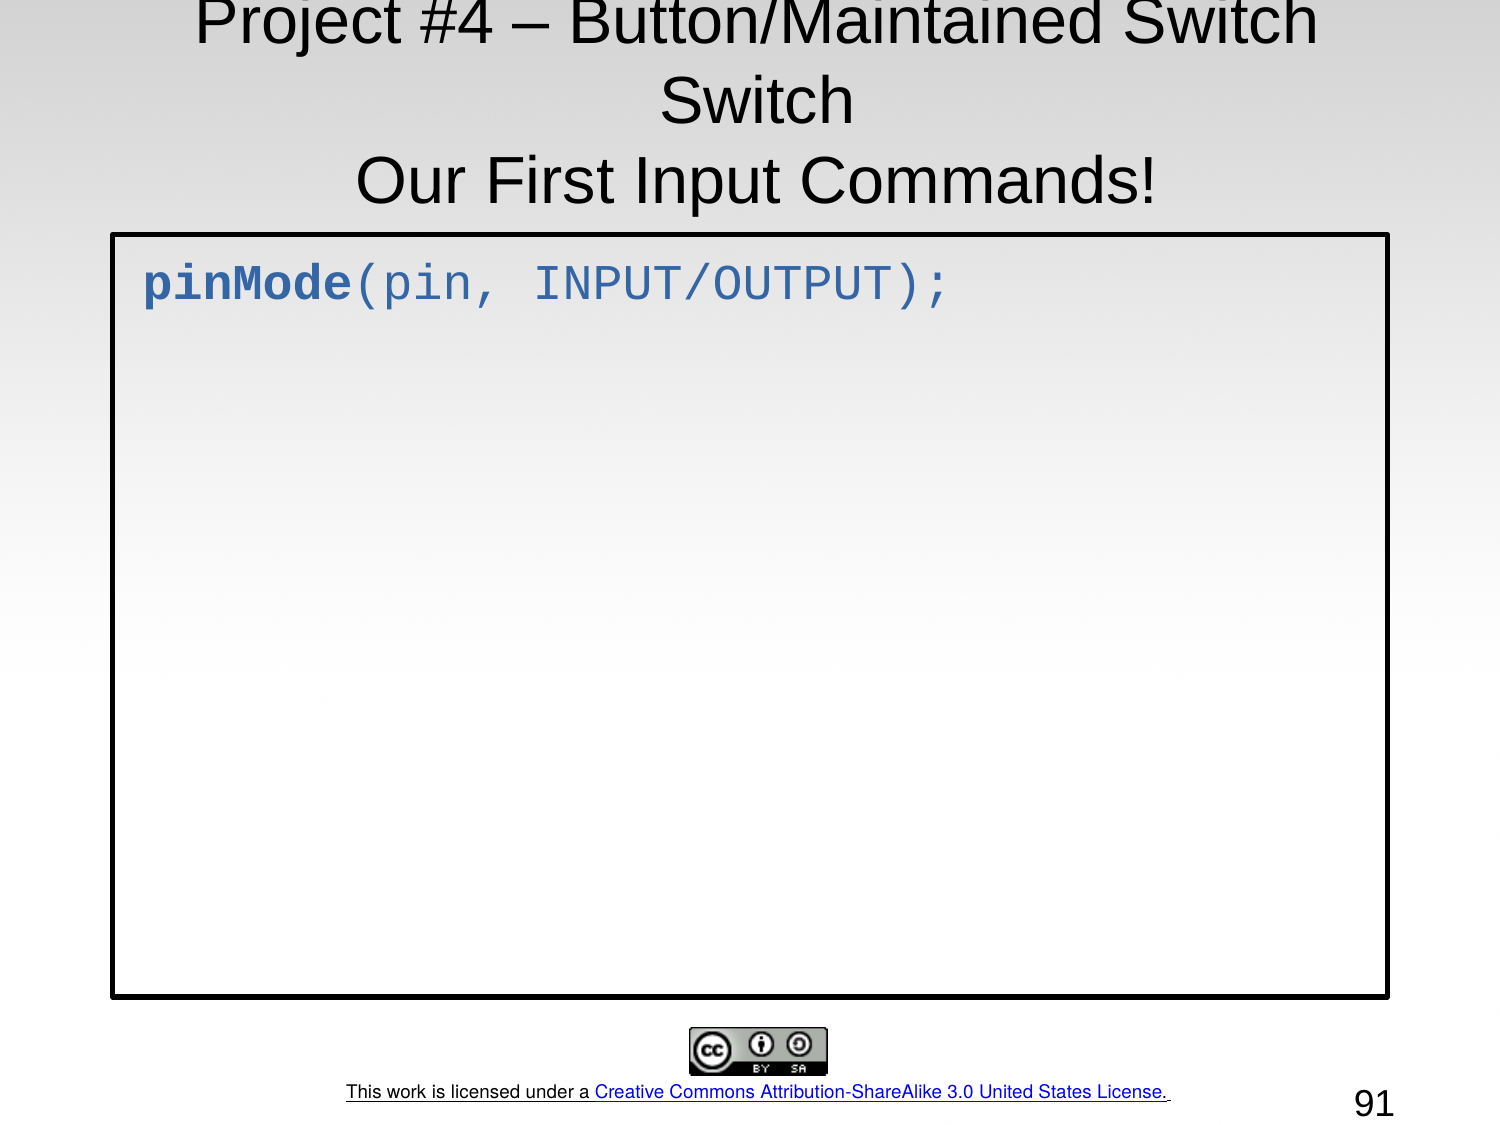

Project #4 – Button/Maintained Switch Switch
Our First Input Commands!
# pinMode(pin, INPUT/OUTPUT);